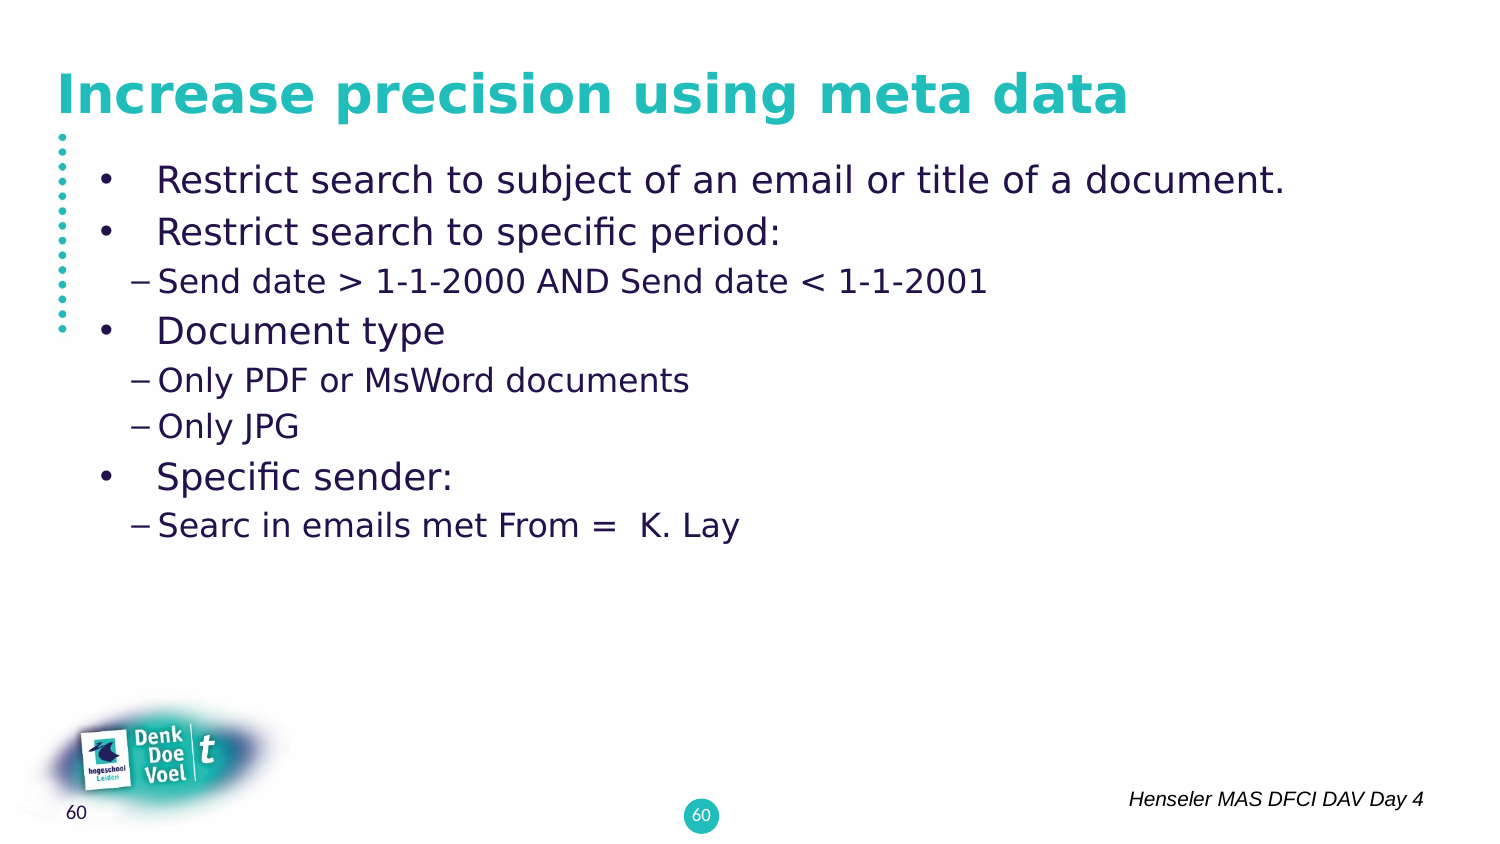

# Increase precision using meta data
Restrict search to subject of an email or title of a document.
Restrict search to specific period:
Send date > 1-1-2000 AND Send date < 1-1-2001
Document type
Only PDF or MsWord documents
Only JPG
Specific sender:
Searc in emails met From =  K. Lay

60